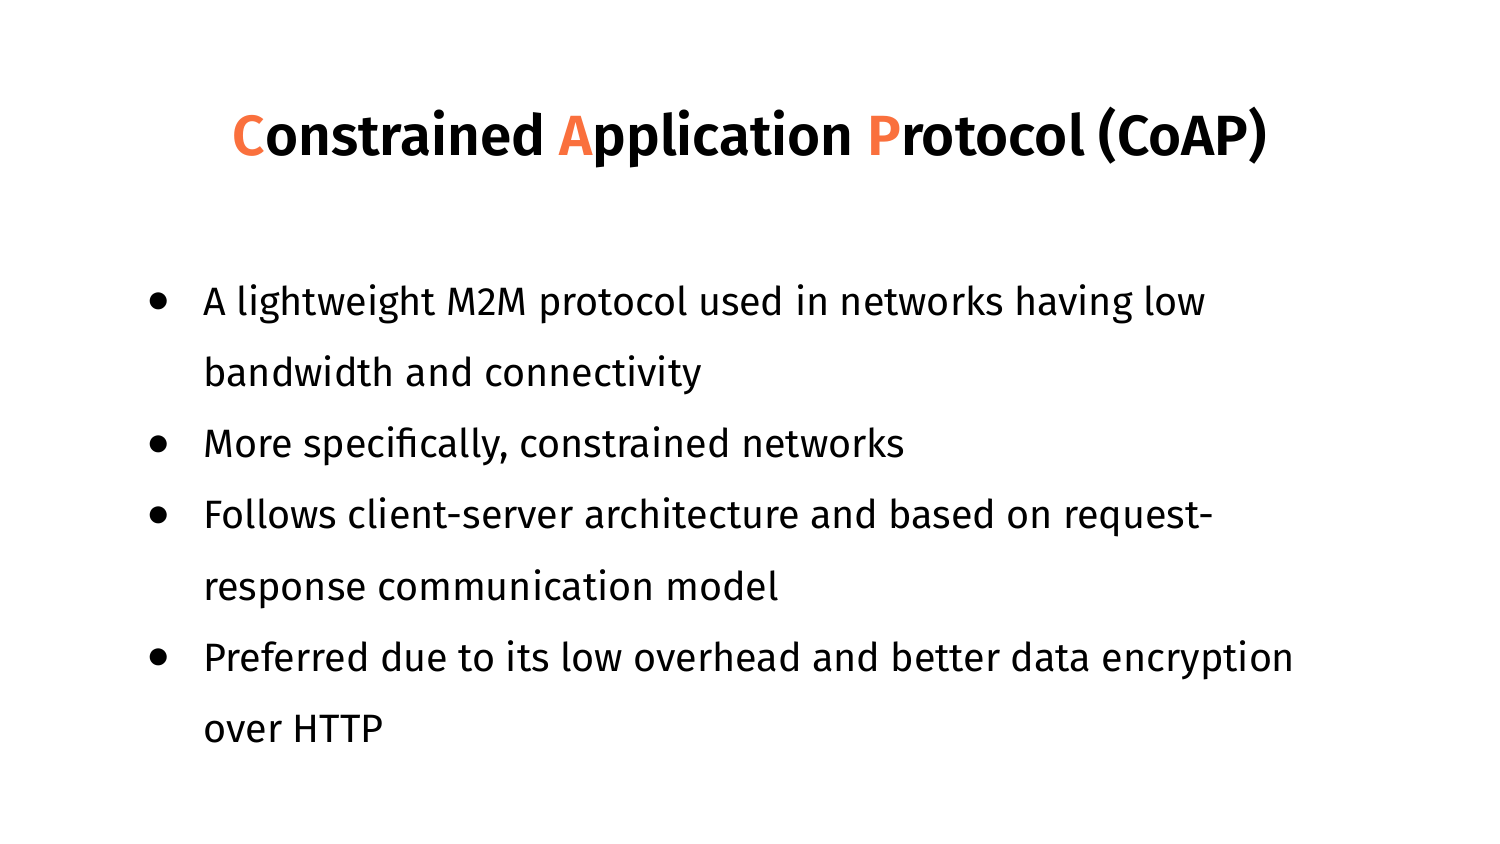

Constrained Application Protocol (CoAP)

A lightweight M2M protocol used in networks having low bandwidth and connectivity
More specifically, constrained networks
Follows client-server architecture and based on request-response communication model
Preferred due to its low overhead and better data encryption over HTTP